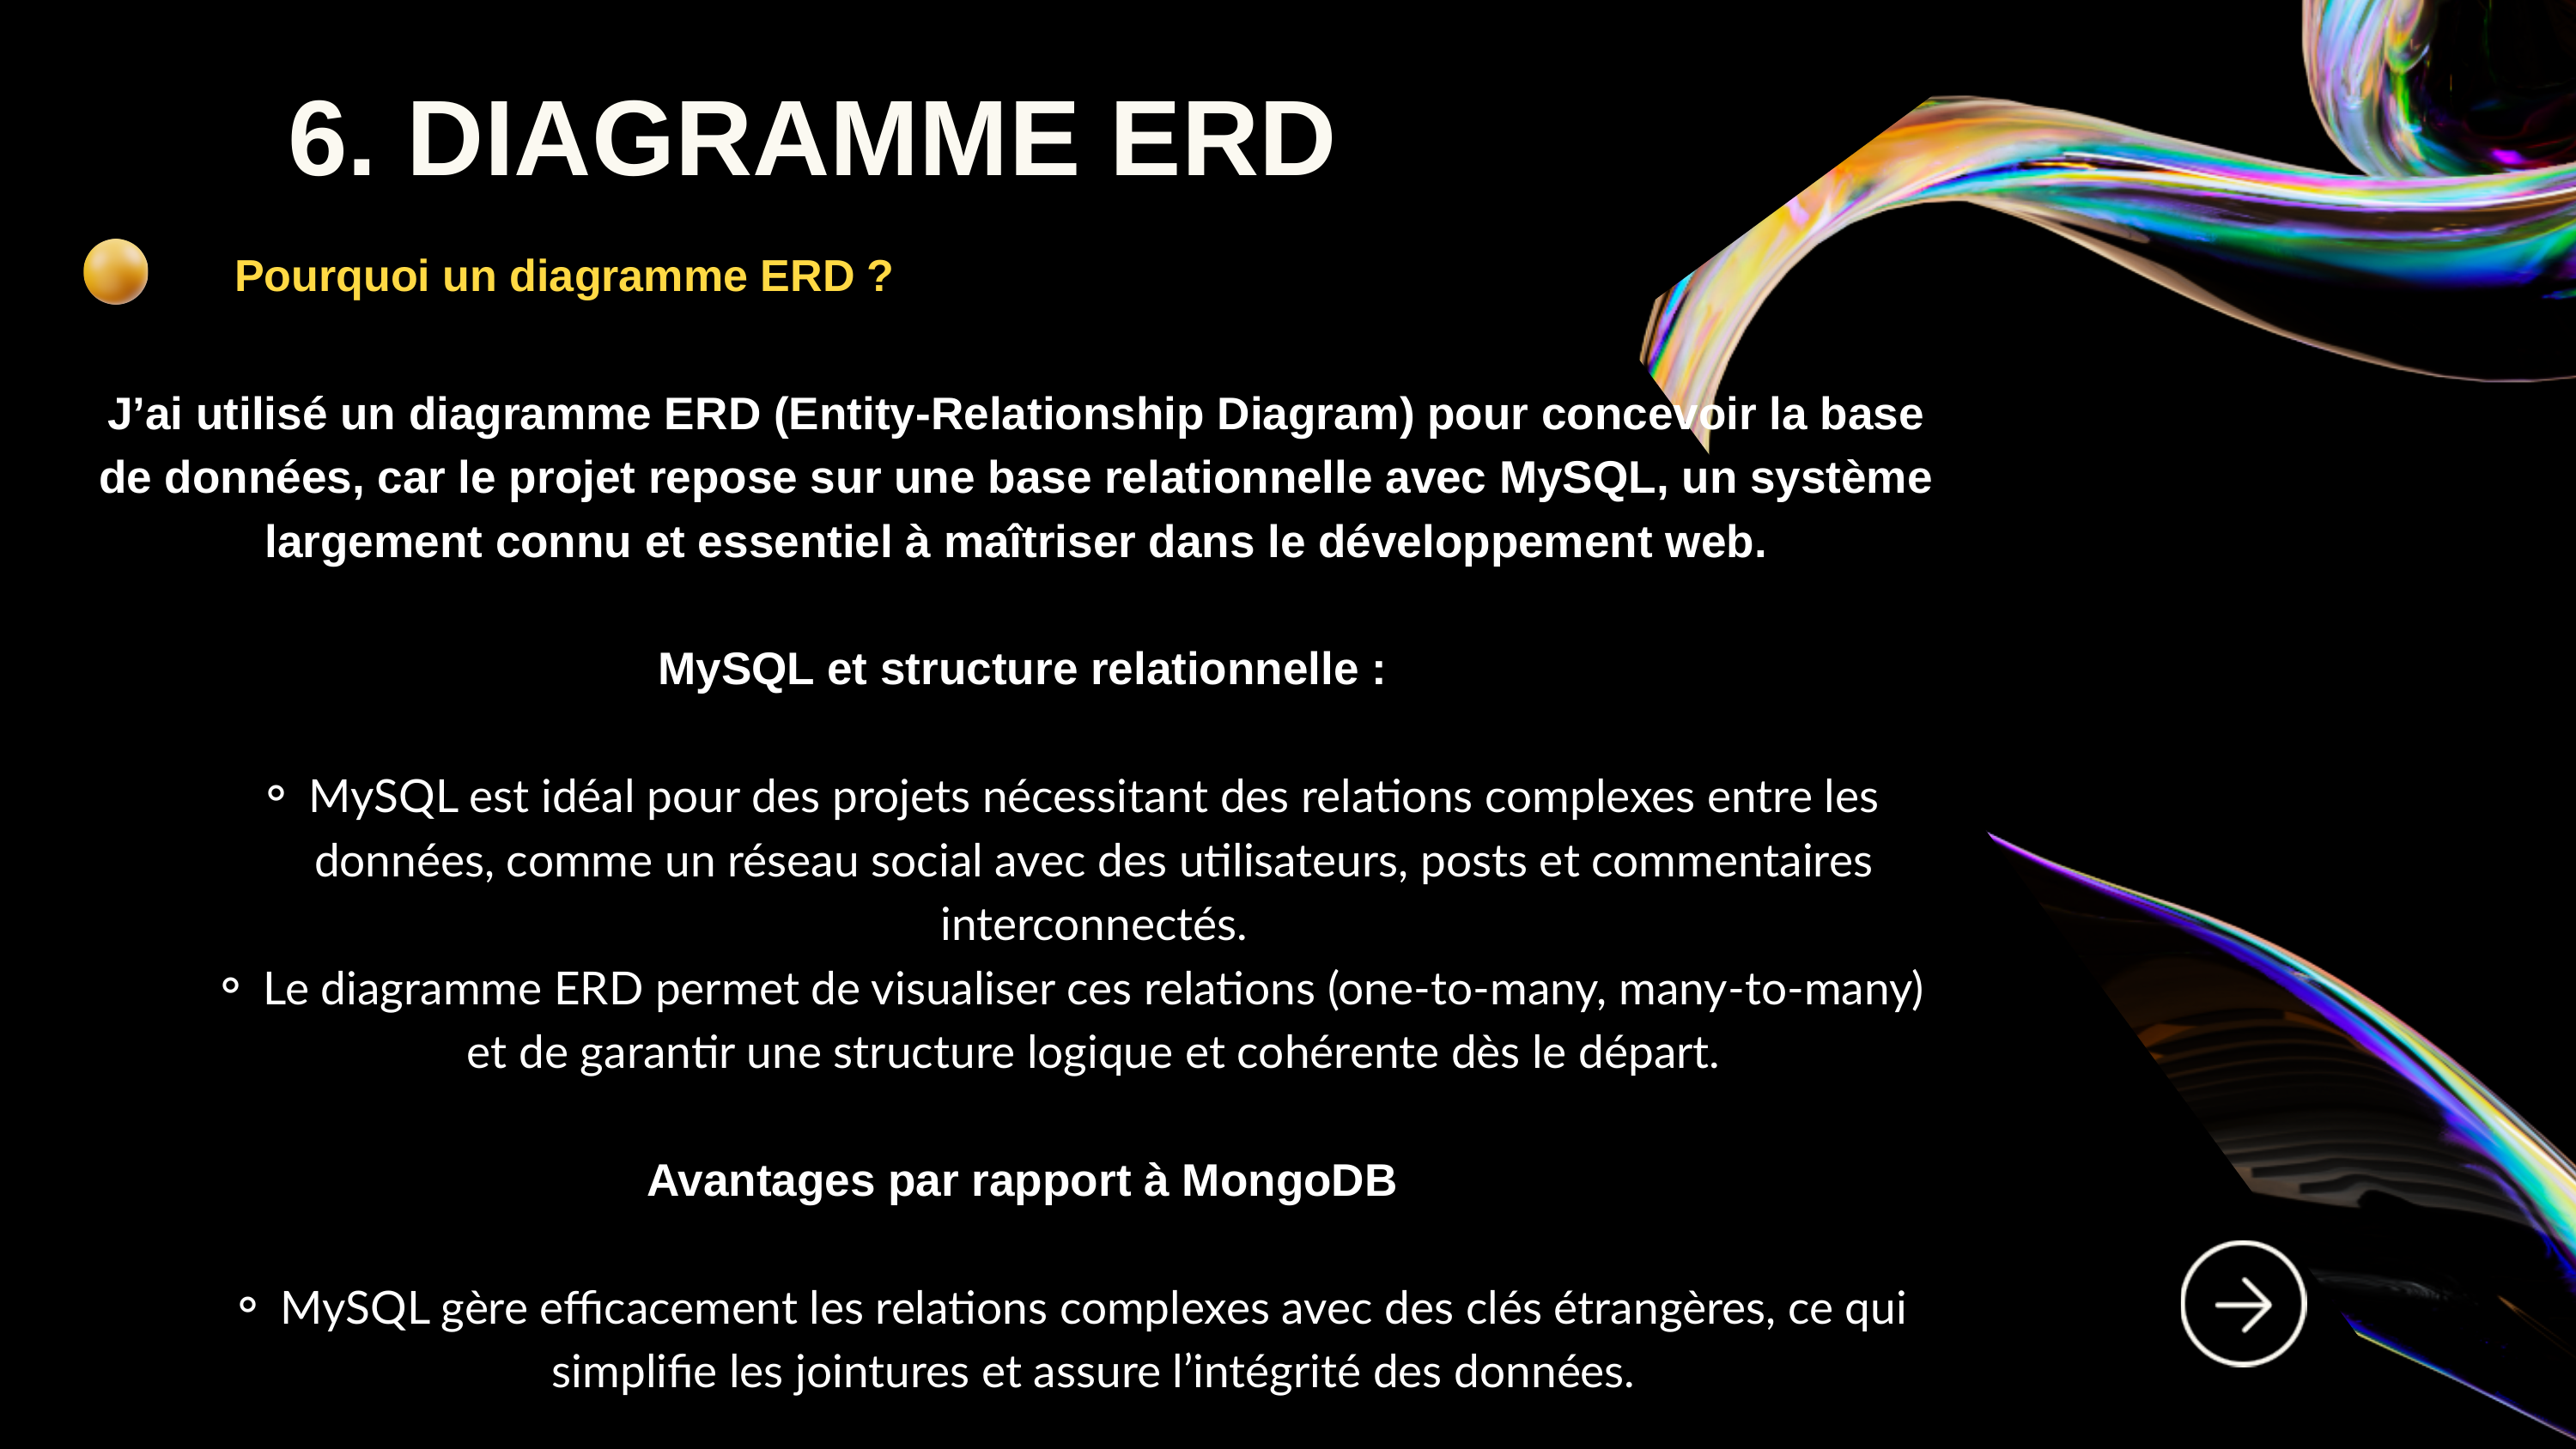

6. DIAGRAMME ERD
Pourquoi un diagramme ERD ?

J’ai utilisé un diagramme ERD (Entity-Relationship Diagram) pour concevoir la base de données, car le projet repose sur une base relationnelle avec MySQL, un système largement connu et essentiel à maîtriser dans le développement web.

 MySQL et structure relationnelle :

MySQL est idéal pour des projets nécessitant des relations complexes entre les données, comme un réseau social avec des utilisateurs, posts et commentaires interconnectés.
Le diagramme ERD permet de visualiser ces relations (one-to-many, many-to-many) et de garantir une structure logique et cohérente dès le départ.

 Avantages par rapport à MongoDB

MySQL gère efficacement les relations complexes avec des clés étrangères, ce qui simplifie les jointures et assure l’intégrité des données.